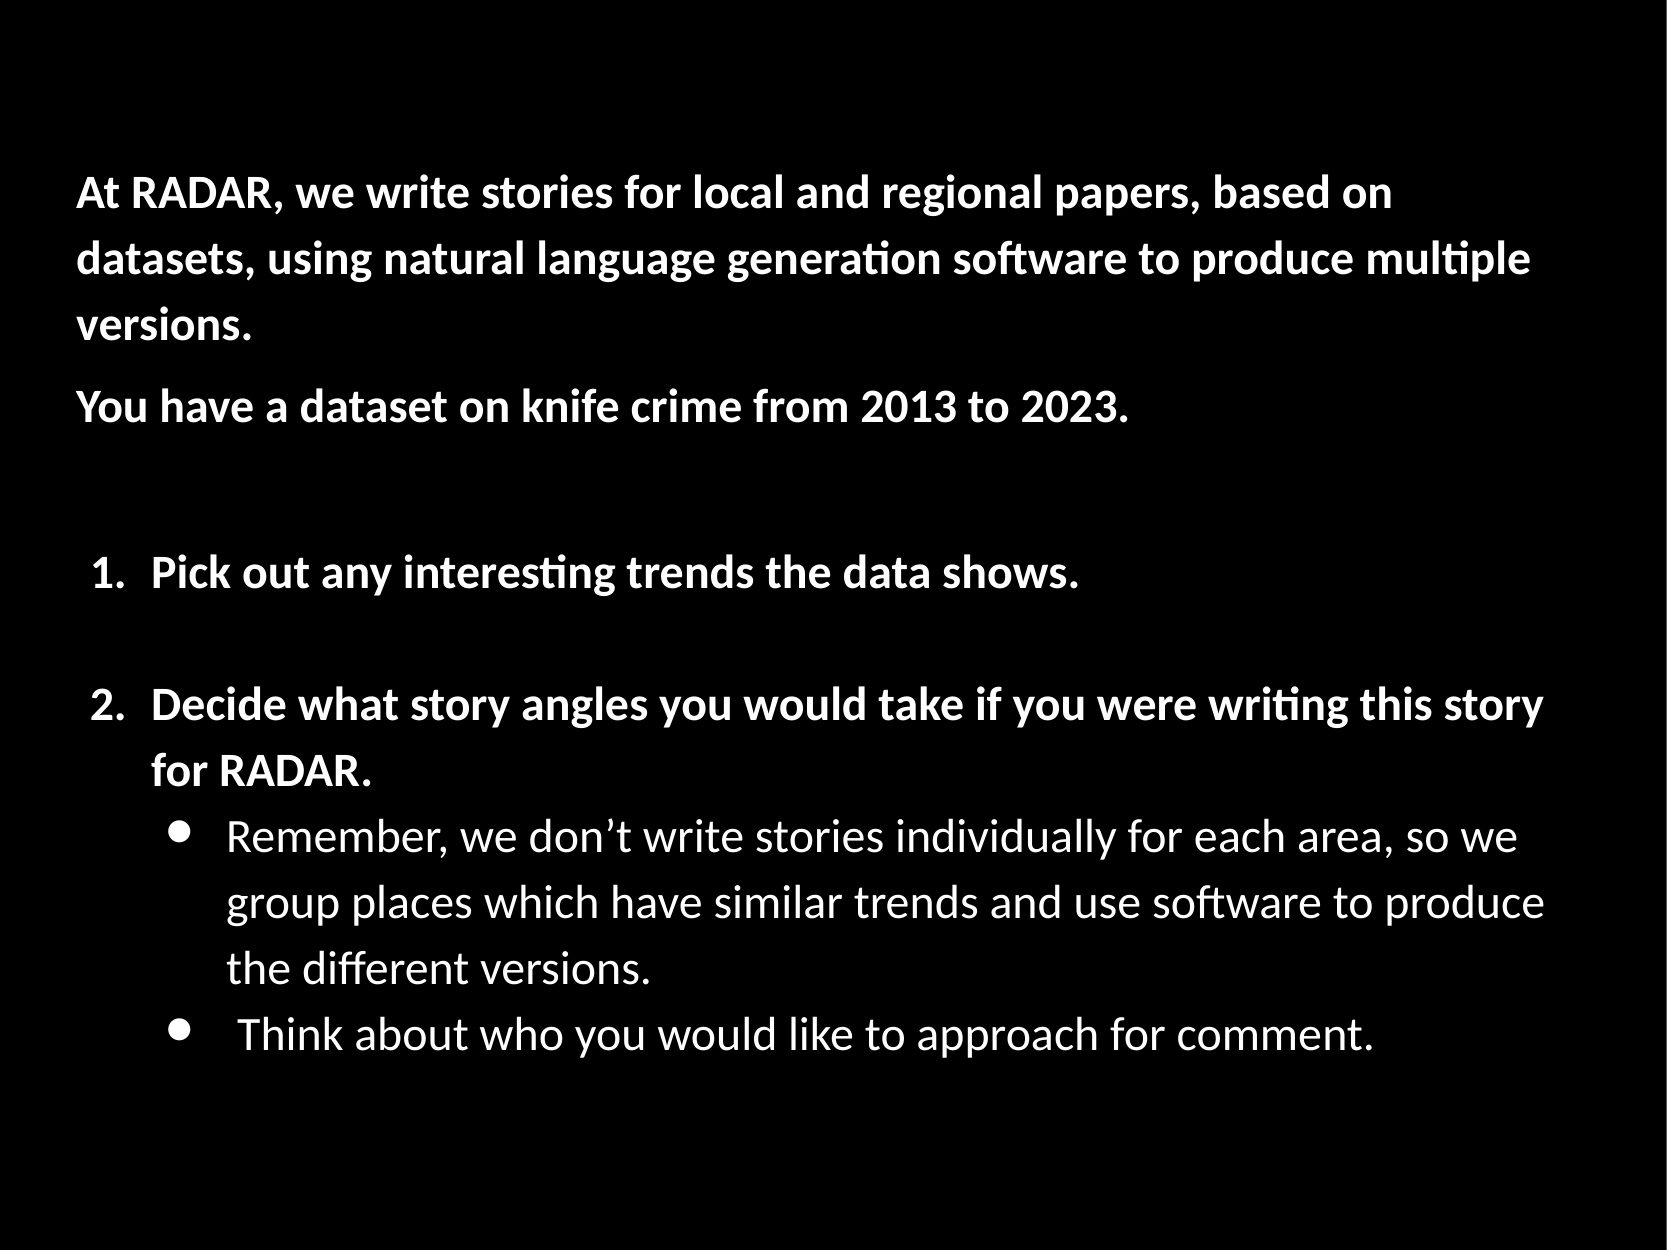

At RADAR, we write stories for local and regional papers, based on datasets, using natural language generation software to produce multiple versions.
You have a dataset on knife crime from 2013 to 2023.

Pick out any interesting trends the data shows.

Decide what story angles you would take if you were writing this story for RADAR.
Remember, we don’t write stories individually for each area, so we group places which have similar trends and use software to produce the different versions.
 Think about who you would like to approach for comment.